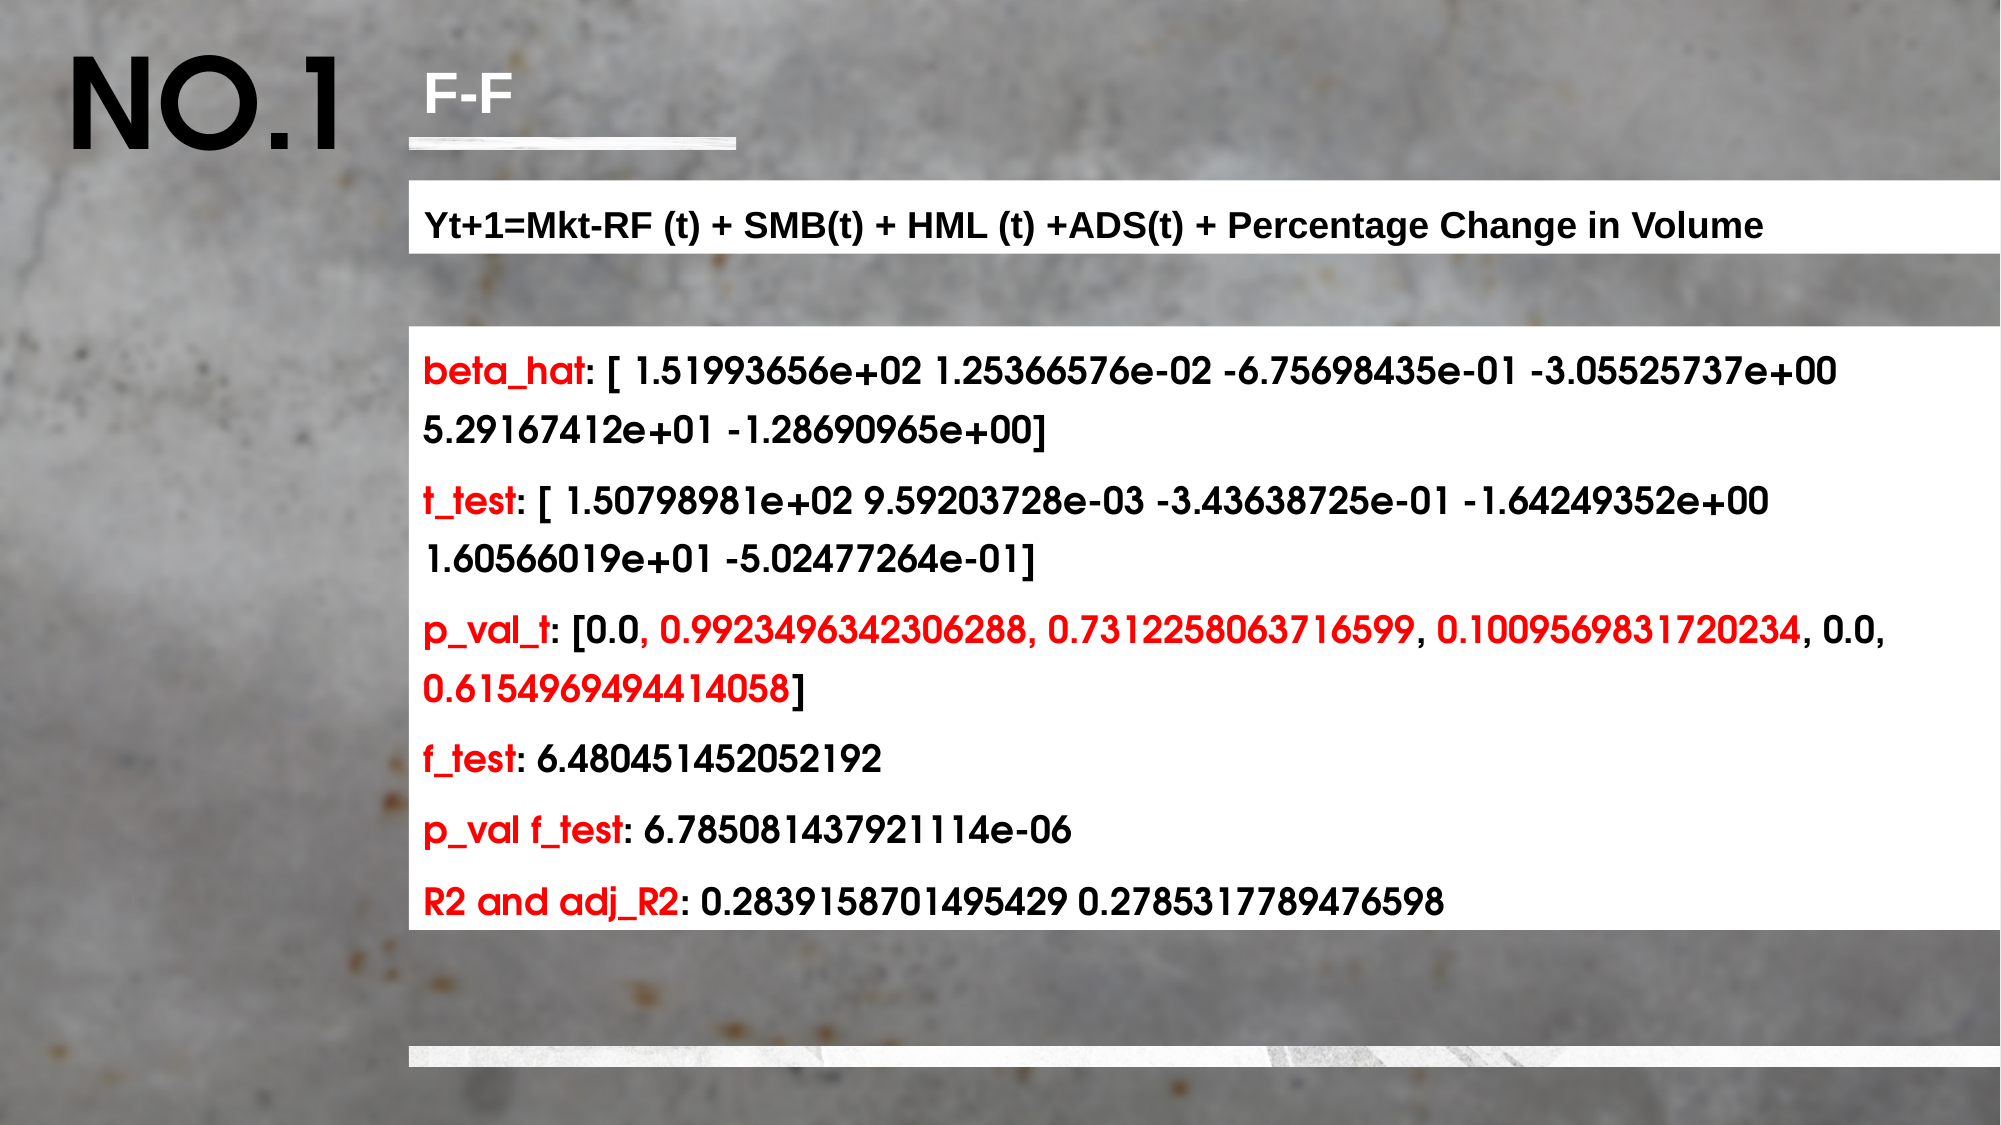

NO.1
F-F
Yt+1=Mkt-RF (t) + SMB(t) + HML (t) +ADS(t) + Percentage Change in Volume
beta_hat: [ 1.51993656e+02 1.25366576e-02 -6.75698435e-01 -3.05525737e+00 5.29167412e+01 -1.28690965e+00]
t_test: [ 1.50798981e+02 9.59203728e-03 -3.43638725e-01 -1.64249352e+00 1.60566019e+01 -5.02477264e-01]
p_val_t: [0.0, 0.9923496342306288, 0.7312258063716599, 0.1009569831720234, 0.0, 0.6154969494414058]
f_test: 6.480451452052192
p_val f_test: 6.785081437921114e-06
R2 and adj_R2: 0.2839158701495429 0.2785317789476598